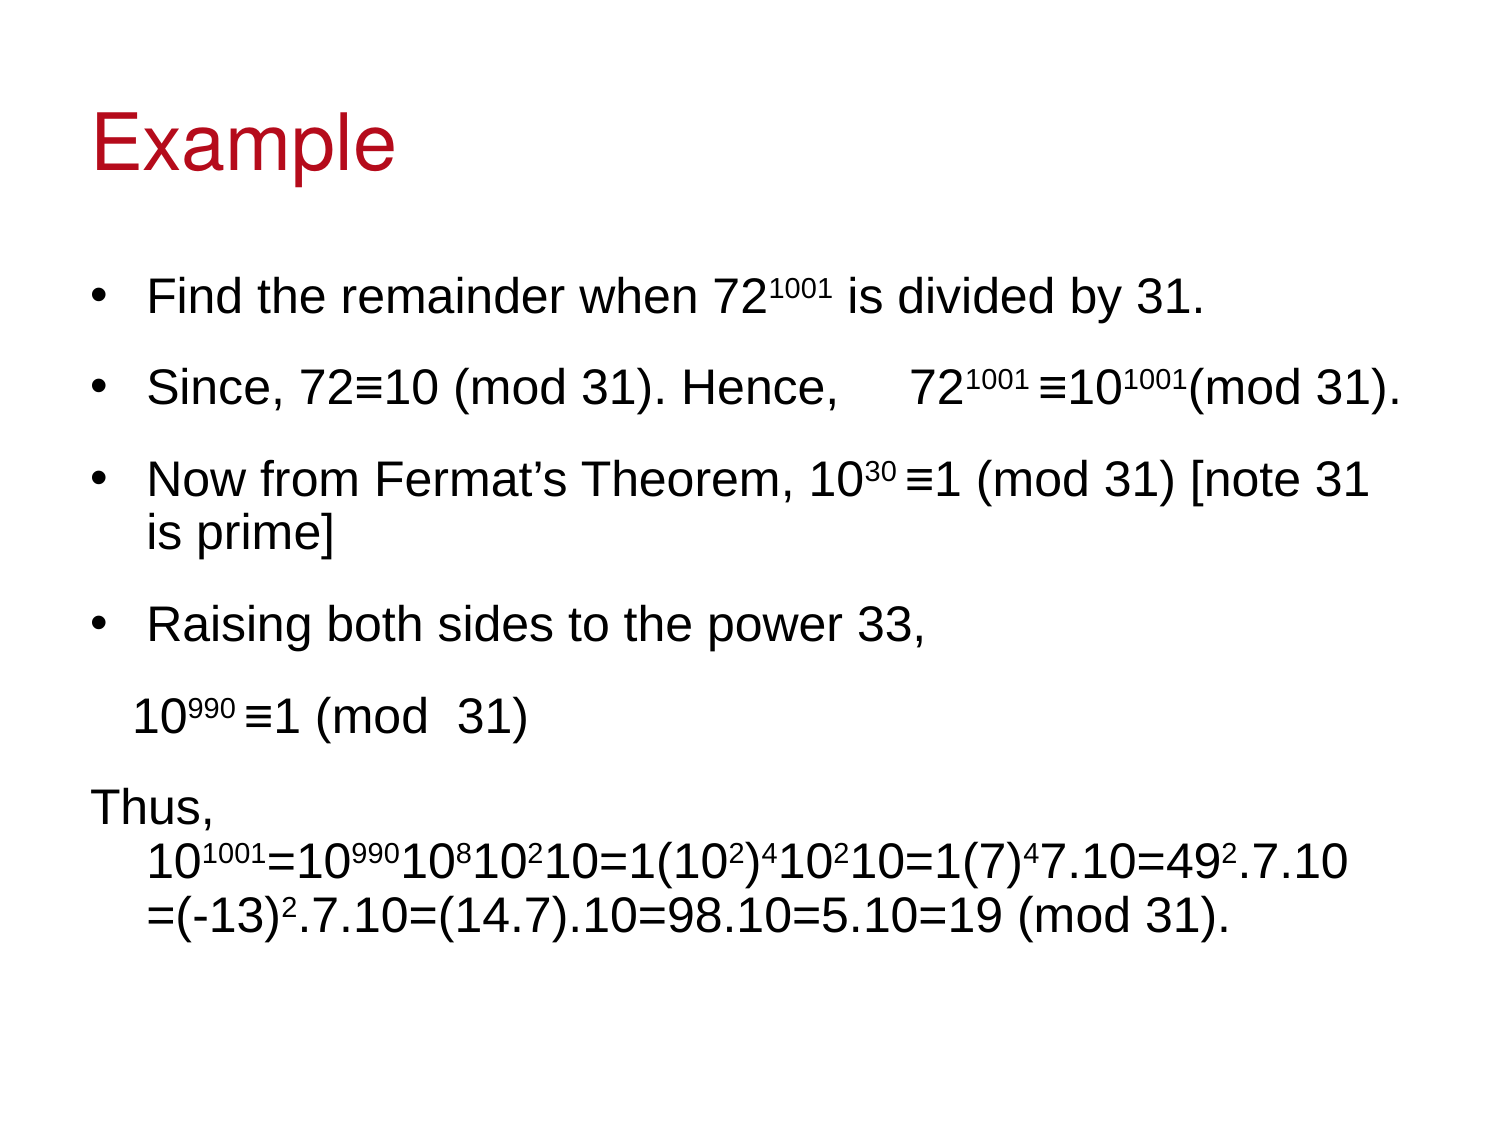

# Example
Find the remainder when 721001 is divided by 31.
Since, 72≡10 (mod 31). Hence,     721001 ≡101001(mod 31).
Now from Fermat’s Theorem, 1030 ≡1 (mod 31) [note 31 is prime]
Raising both sides to the power 33,
   10990 ≡1 (mod  31)
Thus, 101001=1099010810210=1(102)410210=1(7)47.10=492.7.10 =(-13)2.7.10=(14.7).10=98.10=5.10=19 (mod 31).